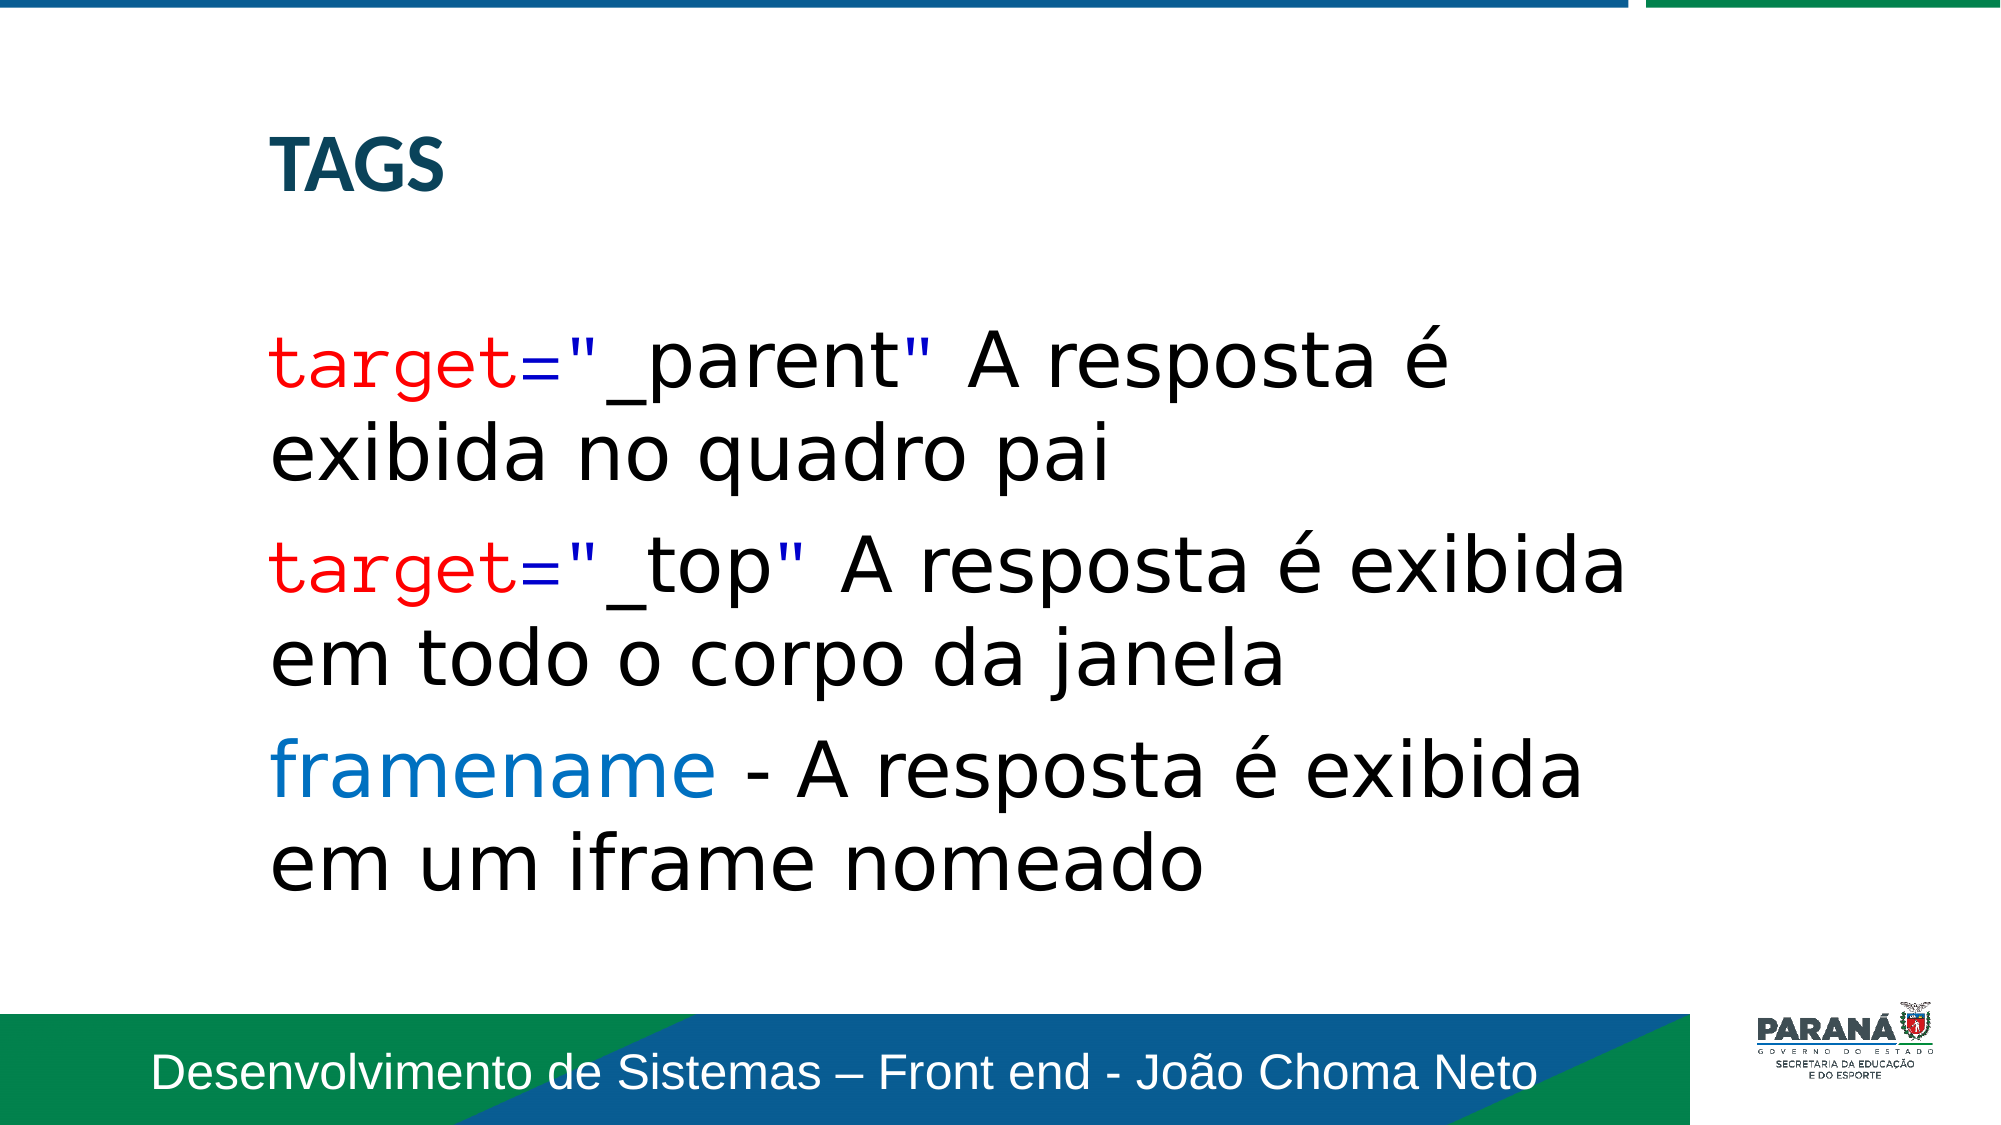

TAGS
target="_parent" A resposta é exibida no quadro pai
target="_top" A resposta é exibida em todo o corpo da janela
framename - A resposta é exibida em um iframe nomeado